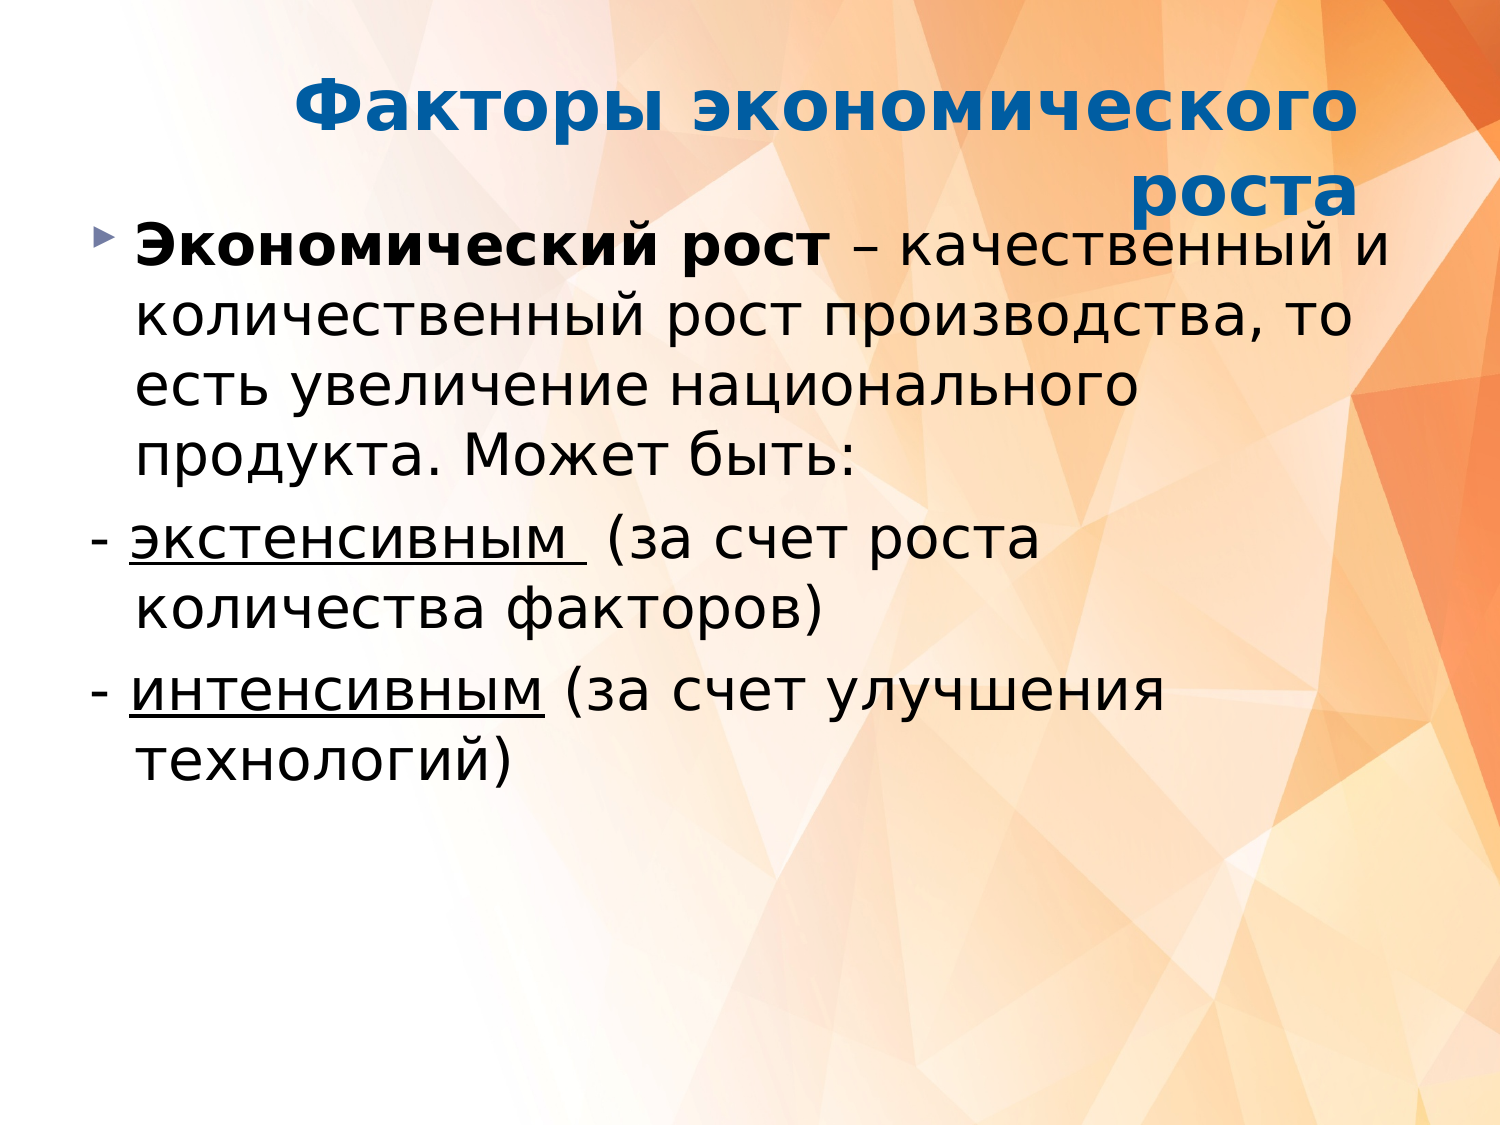

# Факторы экономического роста
Экономический рост – качественный и количественный рост производства, то есть увеличение национального продукта. Может быть:
- экстенсивным  (за счет роста количества факторов)
- интенсивным (за счет улучшения технологий)